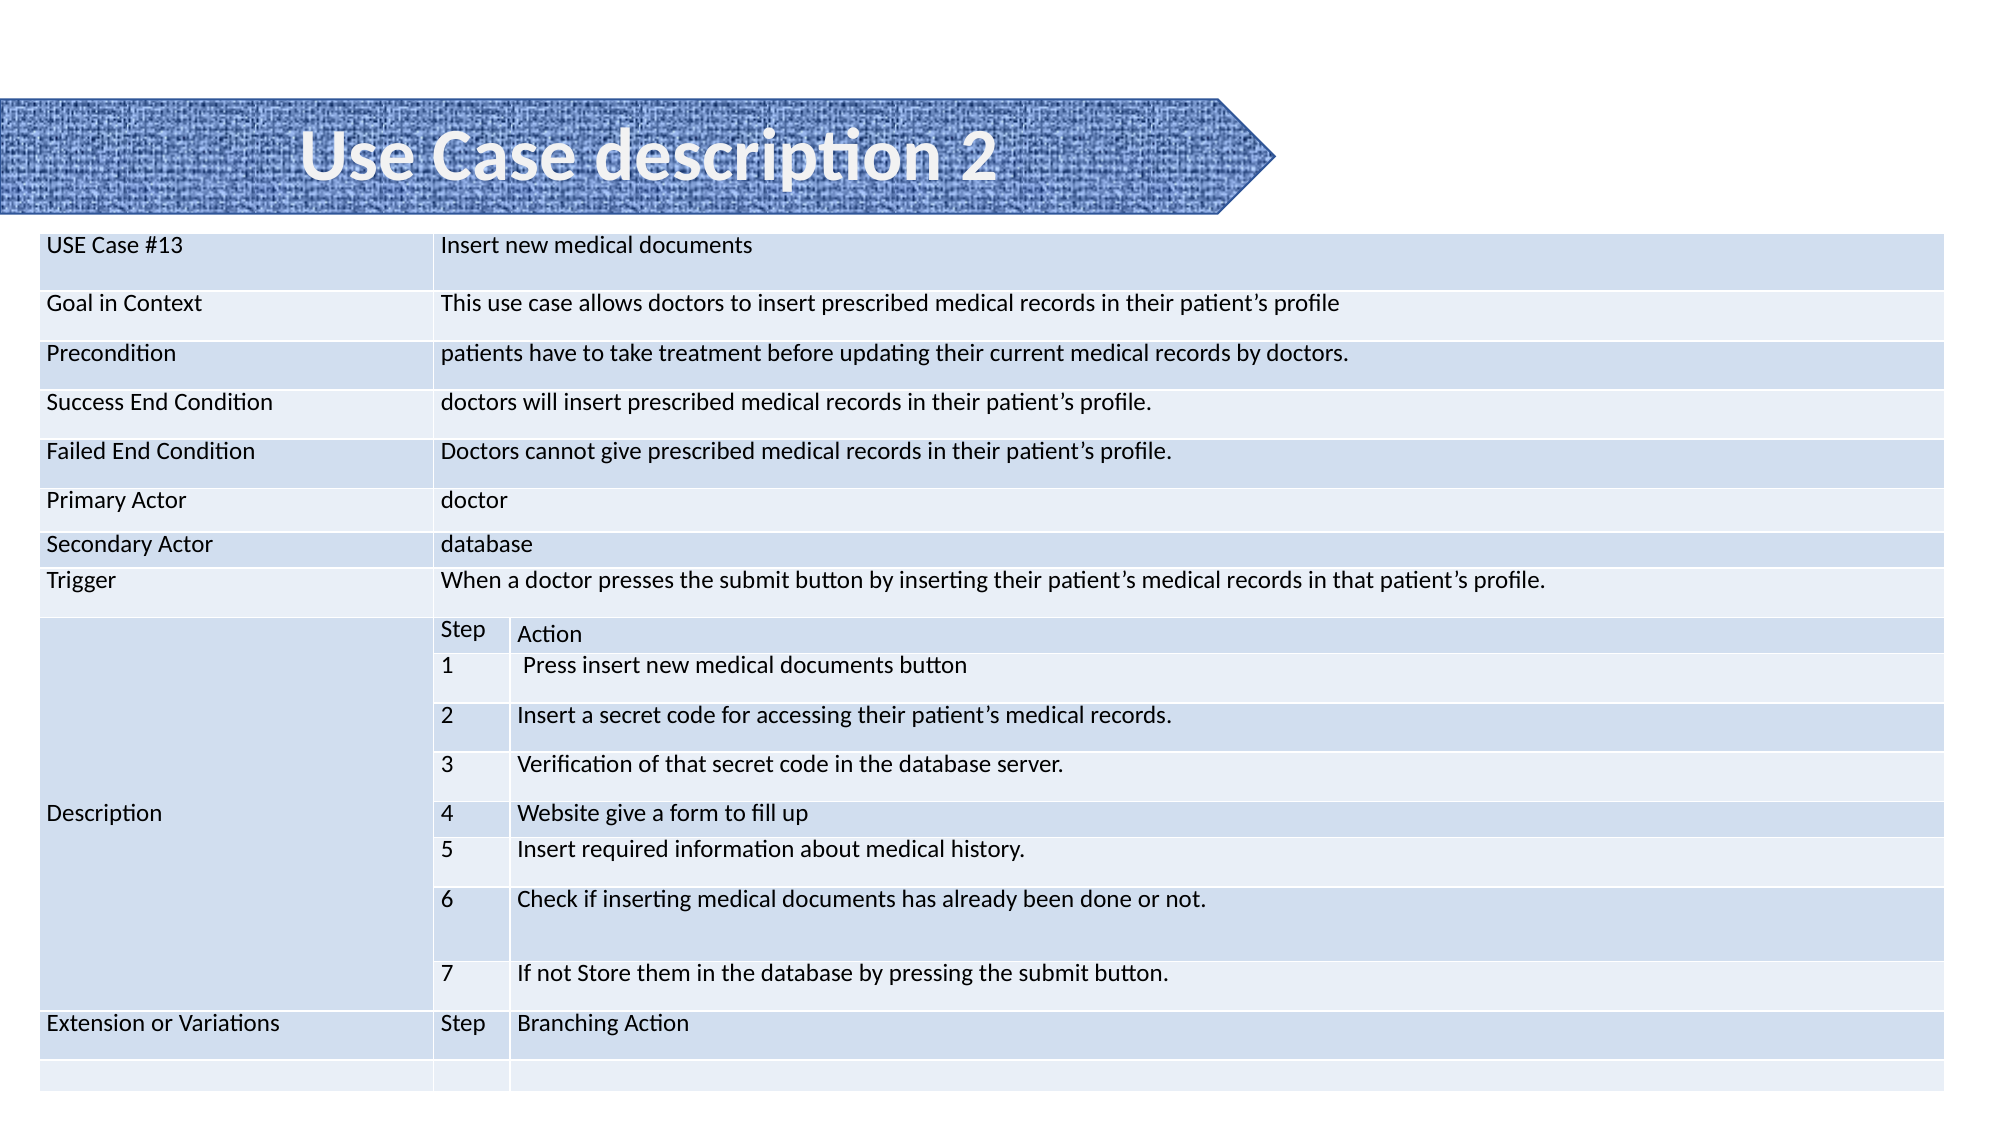

Use Case description 2
| USE Case #13 | Insert new medical documents |  |
| --- | --- | --- |
| Goal in Context | This use case allows doctors to insert prescribed medical records in their patient’s profile |  |
| Precondition | patients have to take treatment before updating their current medical records by doctors. |  |
| Success End Condition | doctors will insert prescribed medical records in their patient’s profile. |  |
| Failed End Condition | Doctors cannot give prescribed medical records in their patient’s profile. |  |
| Primary Actor | doctor |  |
| Secondary Actor | database |  |
| Trigger | When a doctor presses the submit button by inserting their patient’s medical records in that patient’s profile. |  |
| Description | Step | Action |
|  | 1 | Press insert new medical documents button |
|  | 2 | Insert a secret code for accessing their patient’s medical records. |
|  | 3 | Verification of that secret code in the database server. |
|  | 4 | Website give a form to fill up |
|  | 5 | Insert required information about medical history. |
|  | 6 | Check if inserting medical documents has already been done or not. |
|  | 7 | If not Store them in the database by pressing the submit button. |
| Extension or Variations | Step | Branching Action |
|  |  |  |